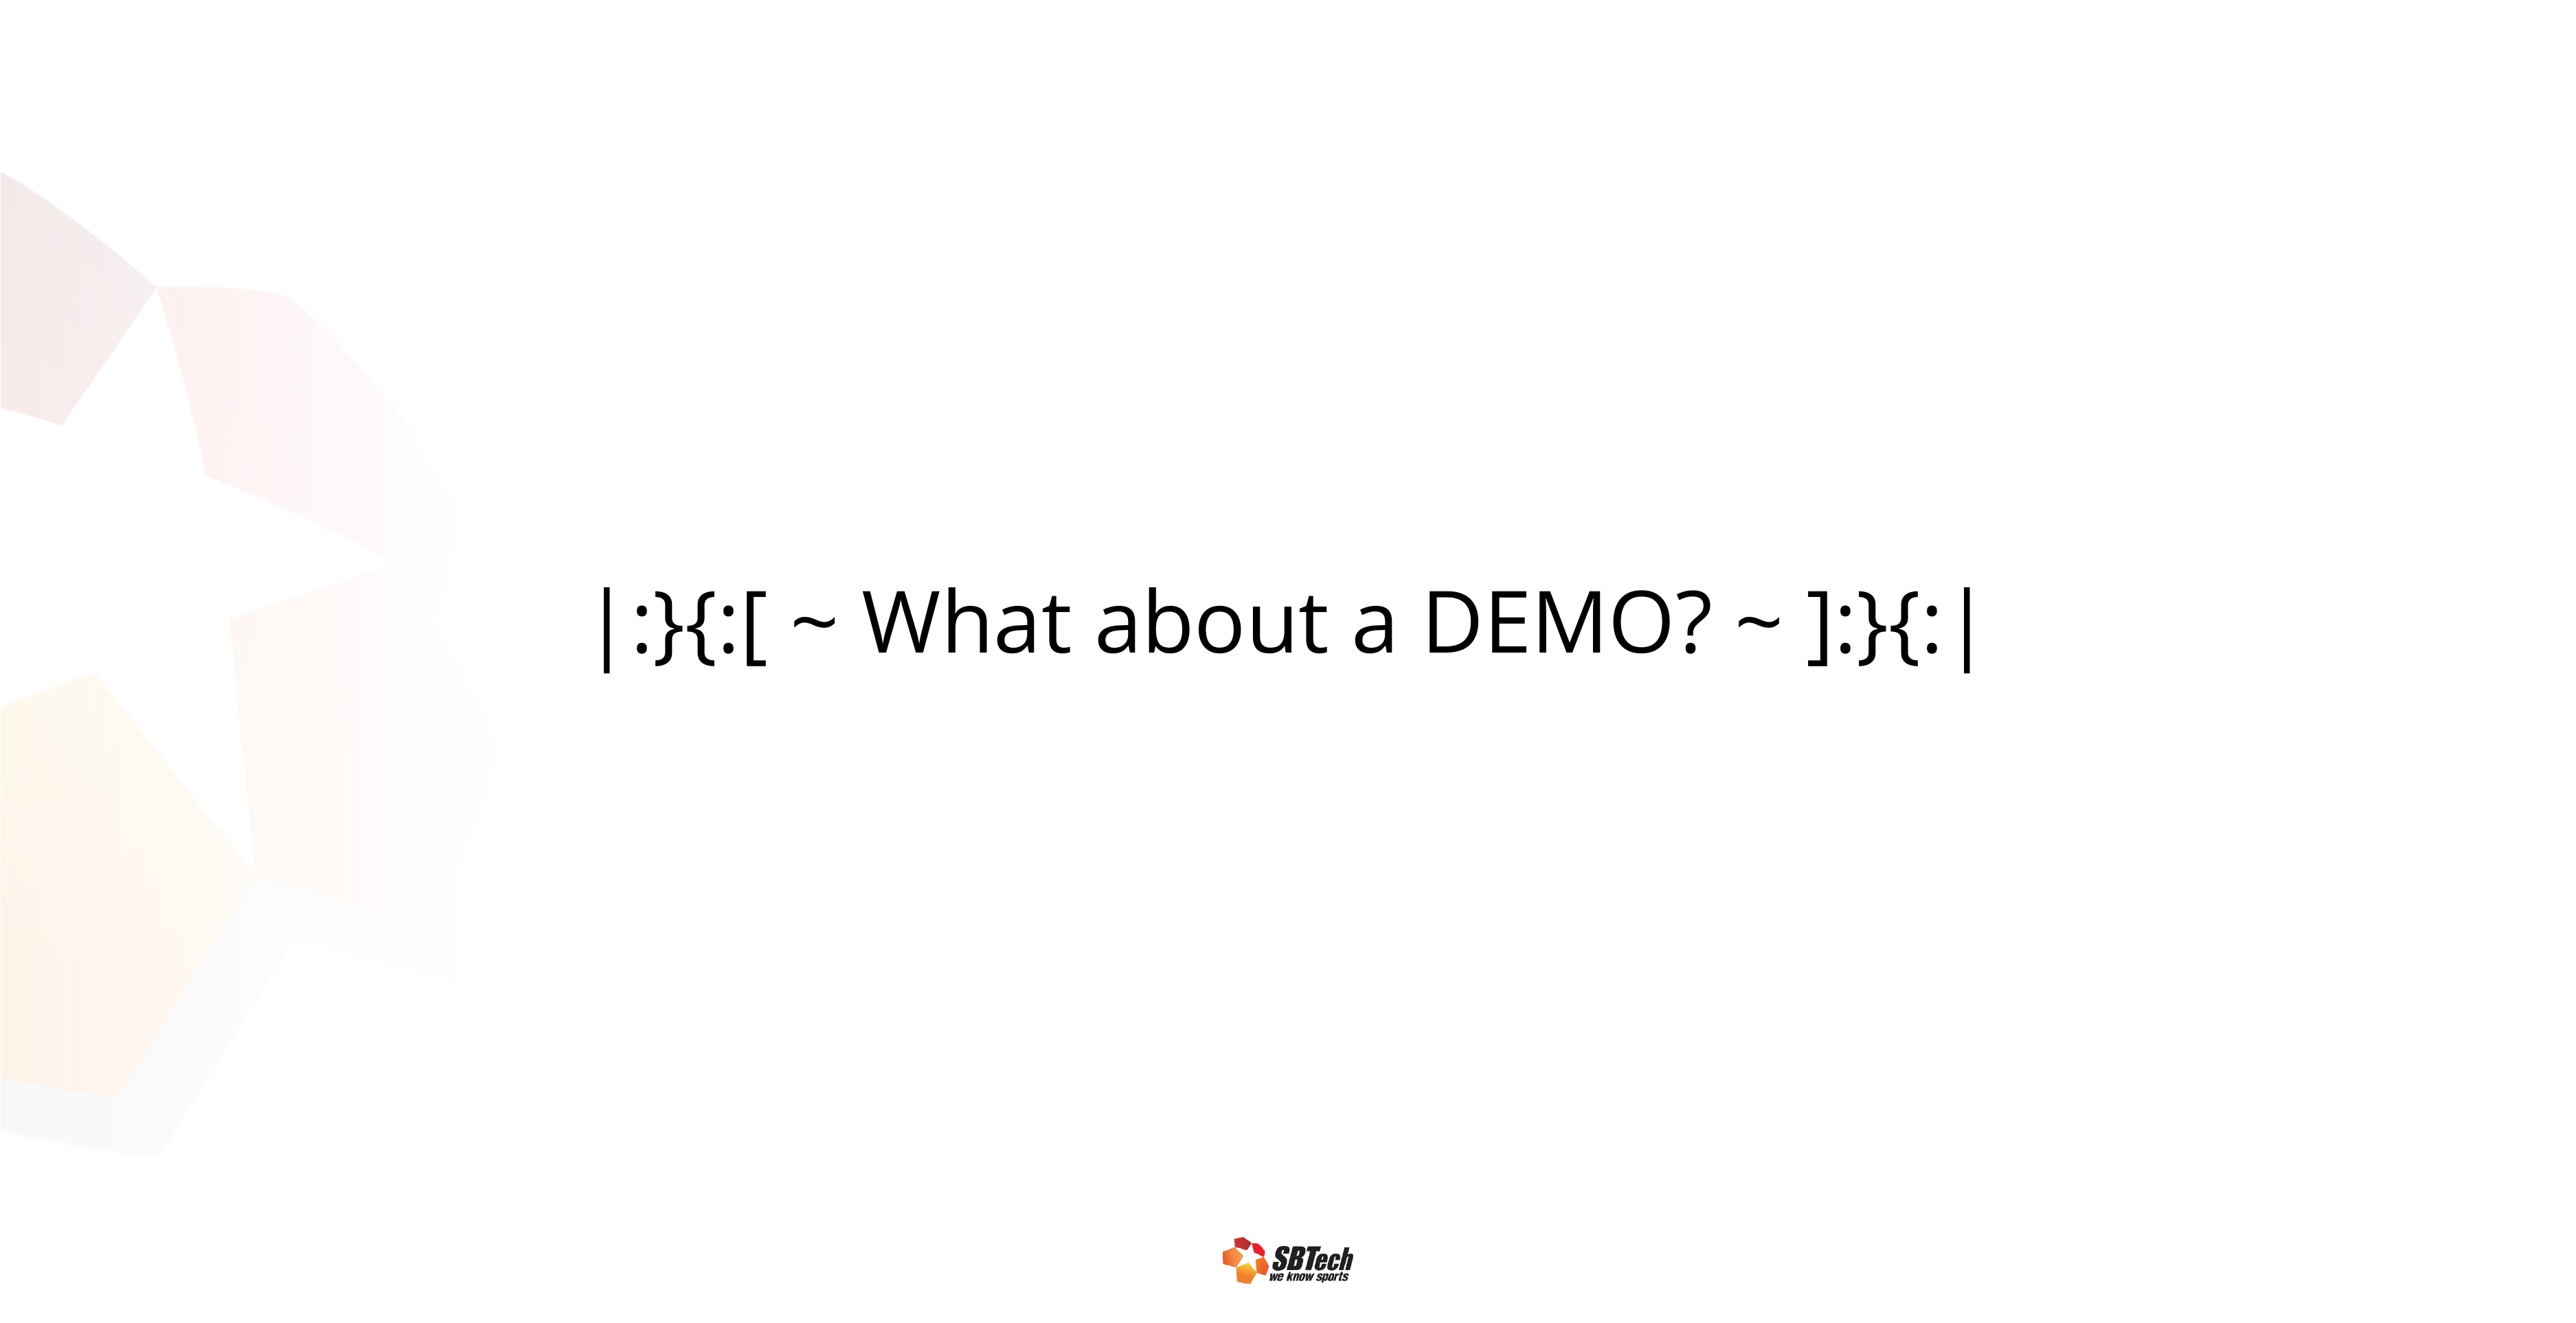

# |:}{:[ ~ What about a DEMO? ~ ]:}{:|